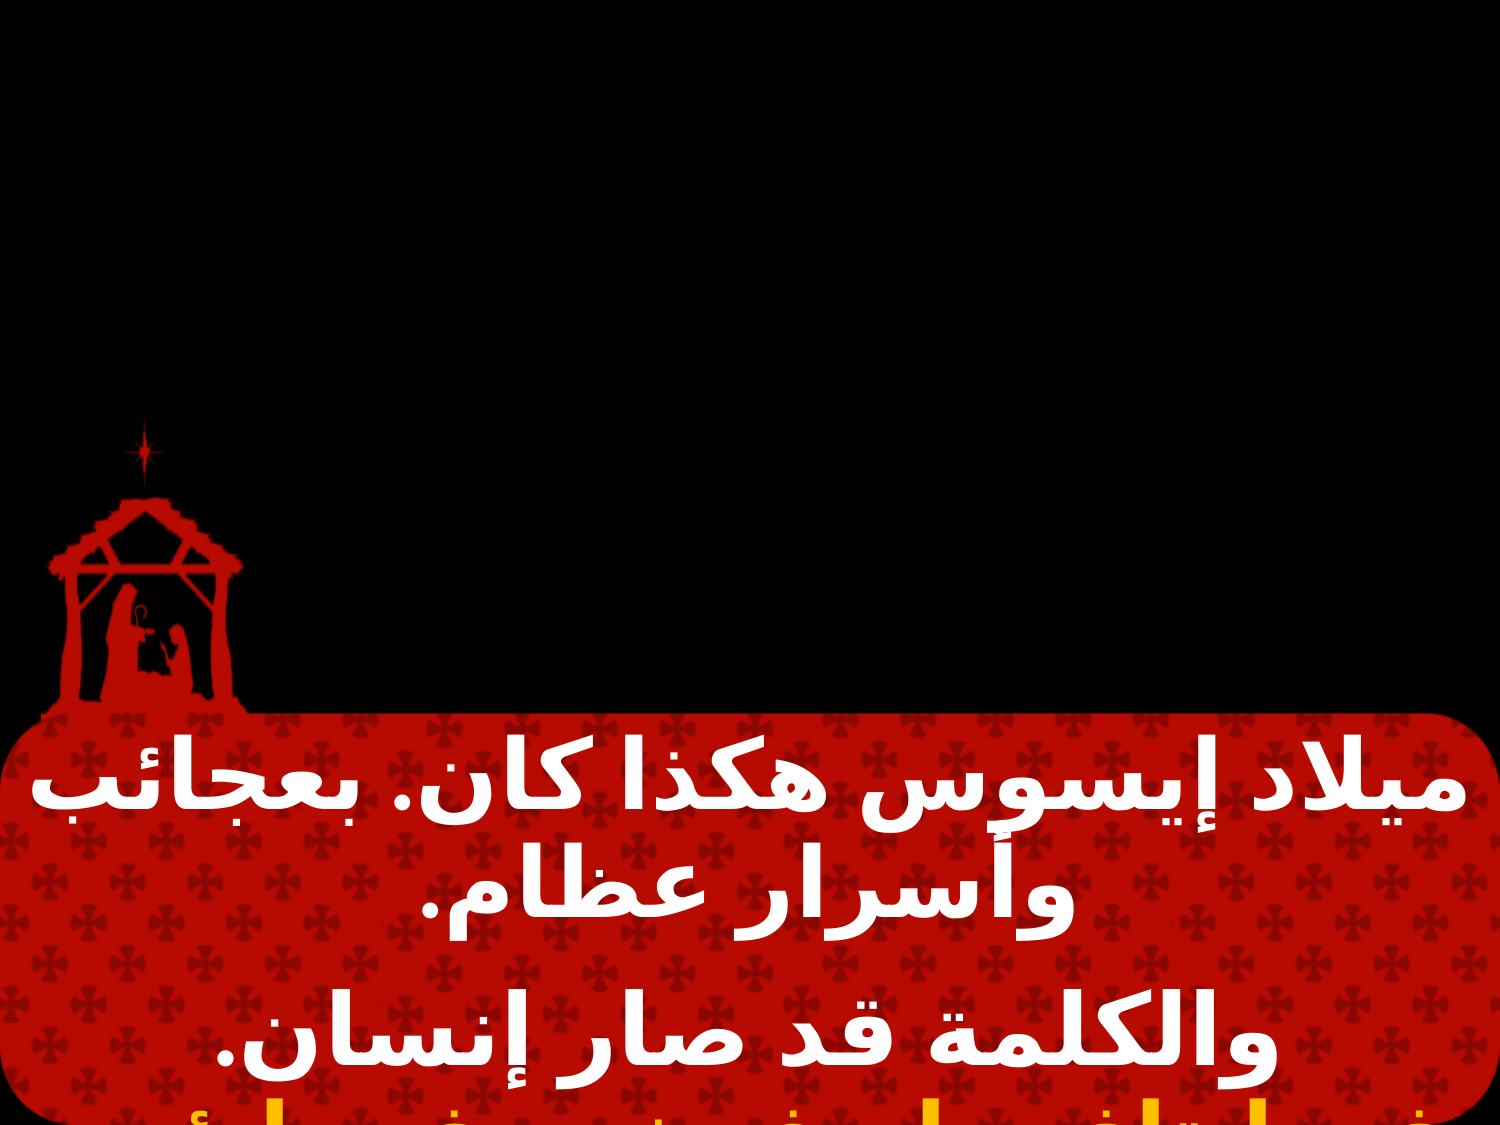

#
| ميلاد إيسوس هكذا كان. بعجائب وأسرار عظام. |
| --- |
|  |
| والكلمة قد صار إنسان. في إيتاف ماسف خين فيسليئيم. |